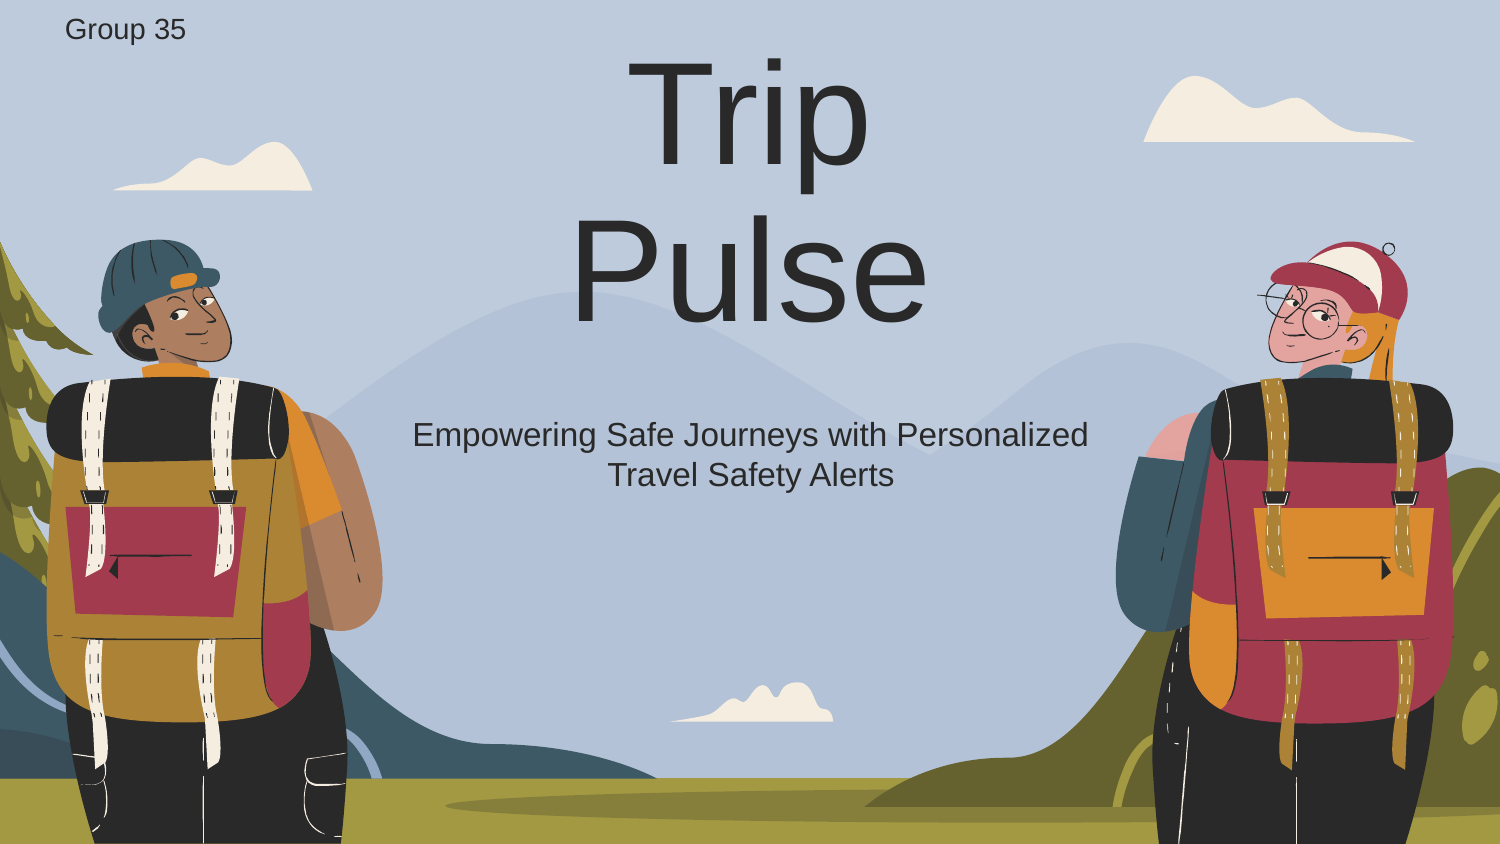

Group 35
# Trip Pulse

Empowering Safe Journeys with Personalized Travel Safety Alerts